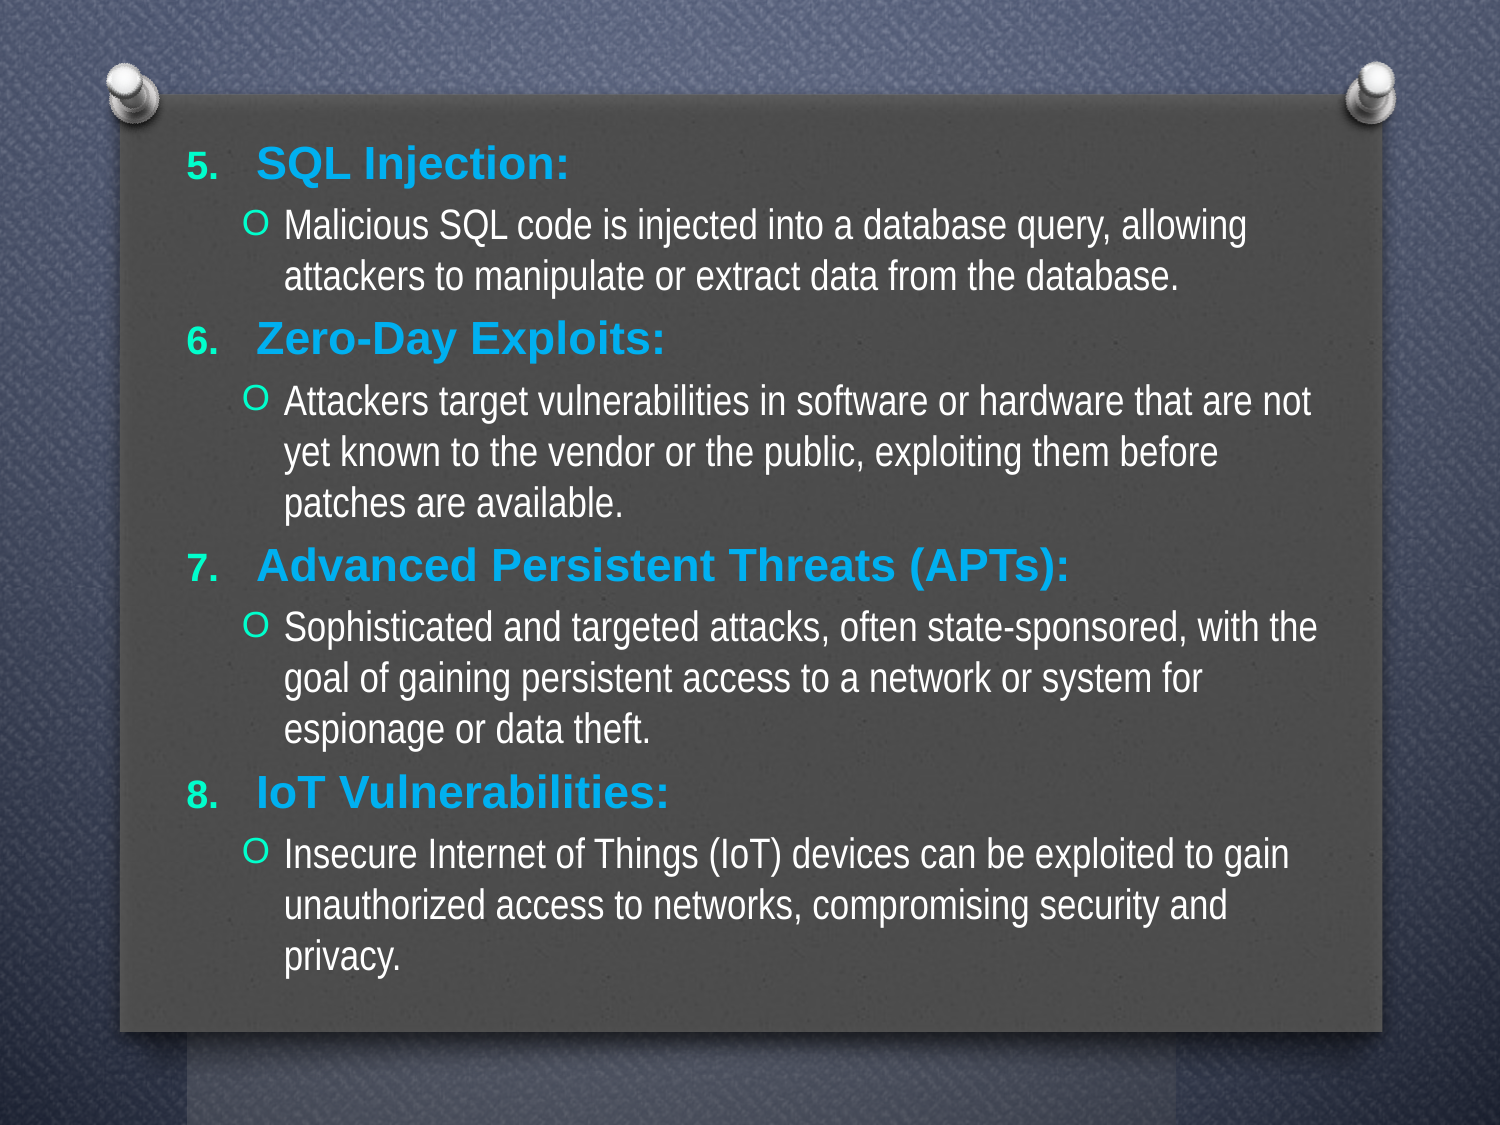

SQL Injection:
Malicious SQL code is injected into a database query, allowing attackers to manipulate or extract data from the database.
Zero-Day Exploits:
Attackers target vulnerabilities in software or hardware that are not yet known to the vendor or the public, exploiting them before patches are available.
Advanced Persistent Threats (APTs):
Sophisticated and targeted attacks, often state-sponsored, with the goal of gaining persistent access to a network or system for espionage or data theft.
IoT Vulnerabilities:
Insecure Internet of Things (IoT) devices can be exploited to gain unauthorized access to networks, compromising security and privacy.